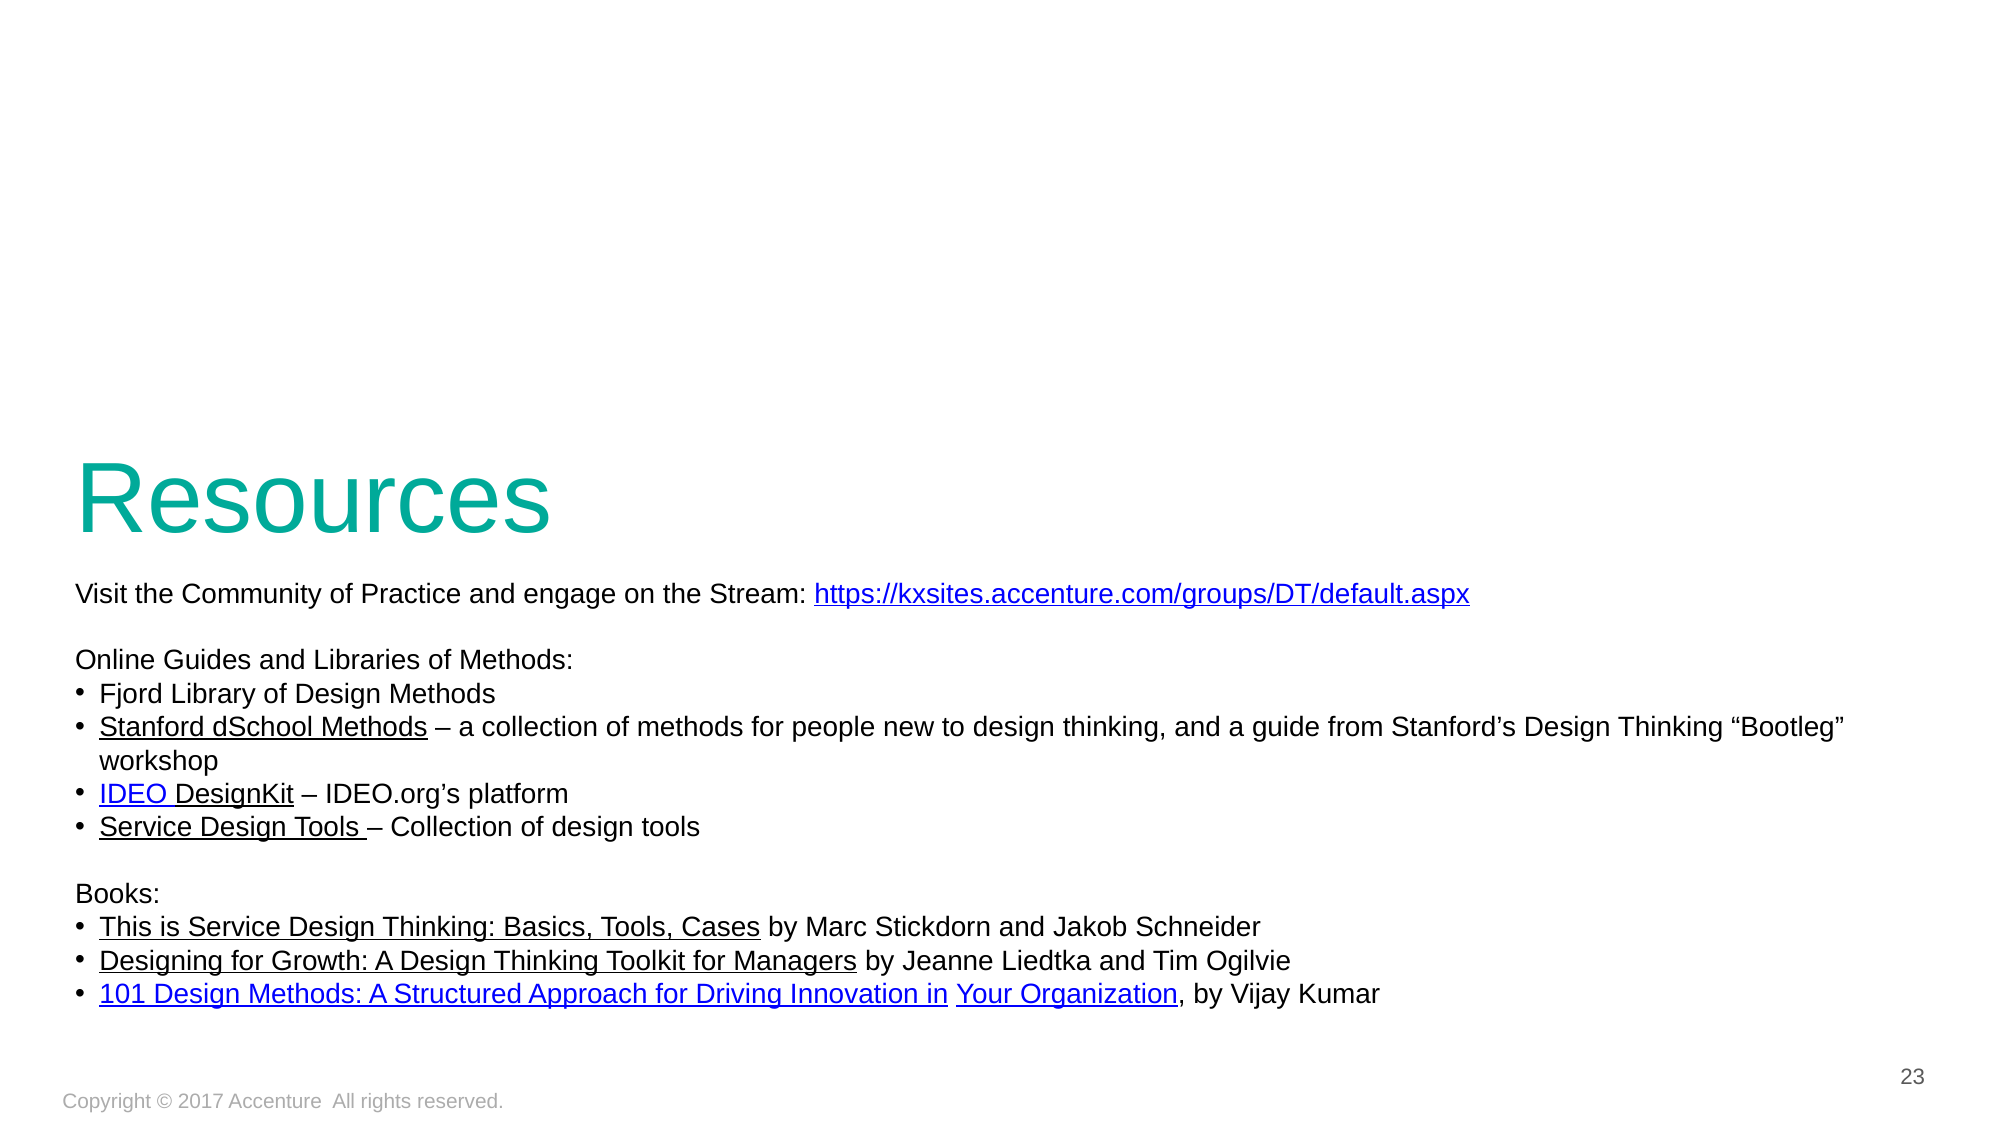

Resources
Visit the Community of Practice and engage on the Stream: https://kxsites.accenture.com/groups/DT/default.aspx

Online Guides and Libraries of Methods:
Fjord Library of Design Methods
Stanford dSchool Methods – a collection of methods for people new to design thinking, and a guide from Stanford’s Design Thinking “Bootleg” workshop
IDEO DesignKit – IDEO.org’s platform
Service Design Tools – Collection of design tools

Books:
This is Service Design Thinking: Basics, Tools, Cases by Marc Stickdorn and Jakob Schneider
Designing for Growth: A Design Thinking Toolkit for Managers by Jeanne Liedtka and Tim Ogilvie
101 Design Methods: A Structured Approach for Driving Innovation in Your Organization, by Vijay Kumar

23
Copyright © 2017 Accenture  All rights reserved.